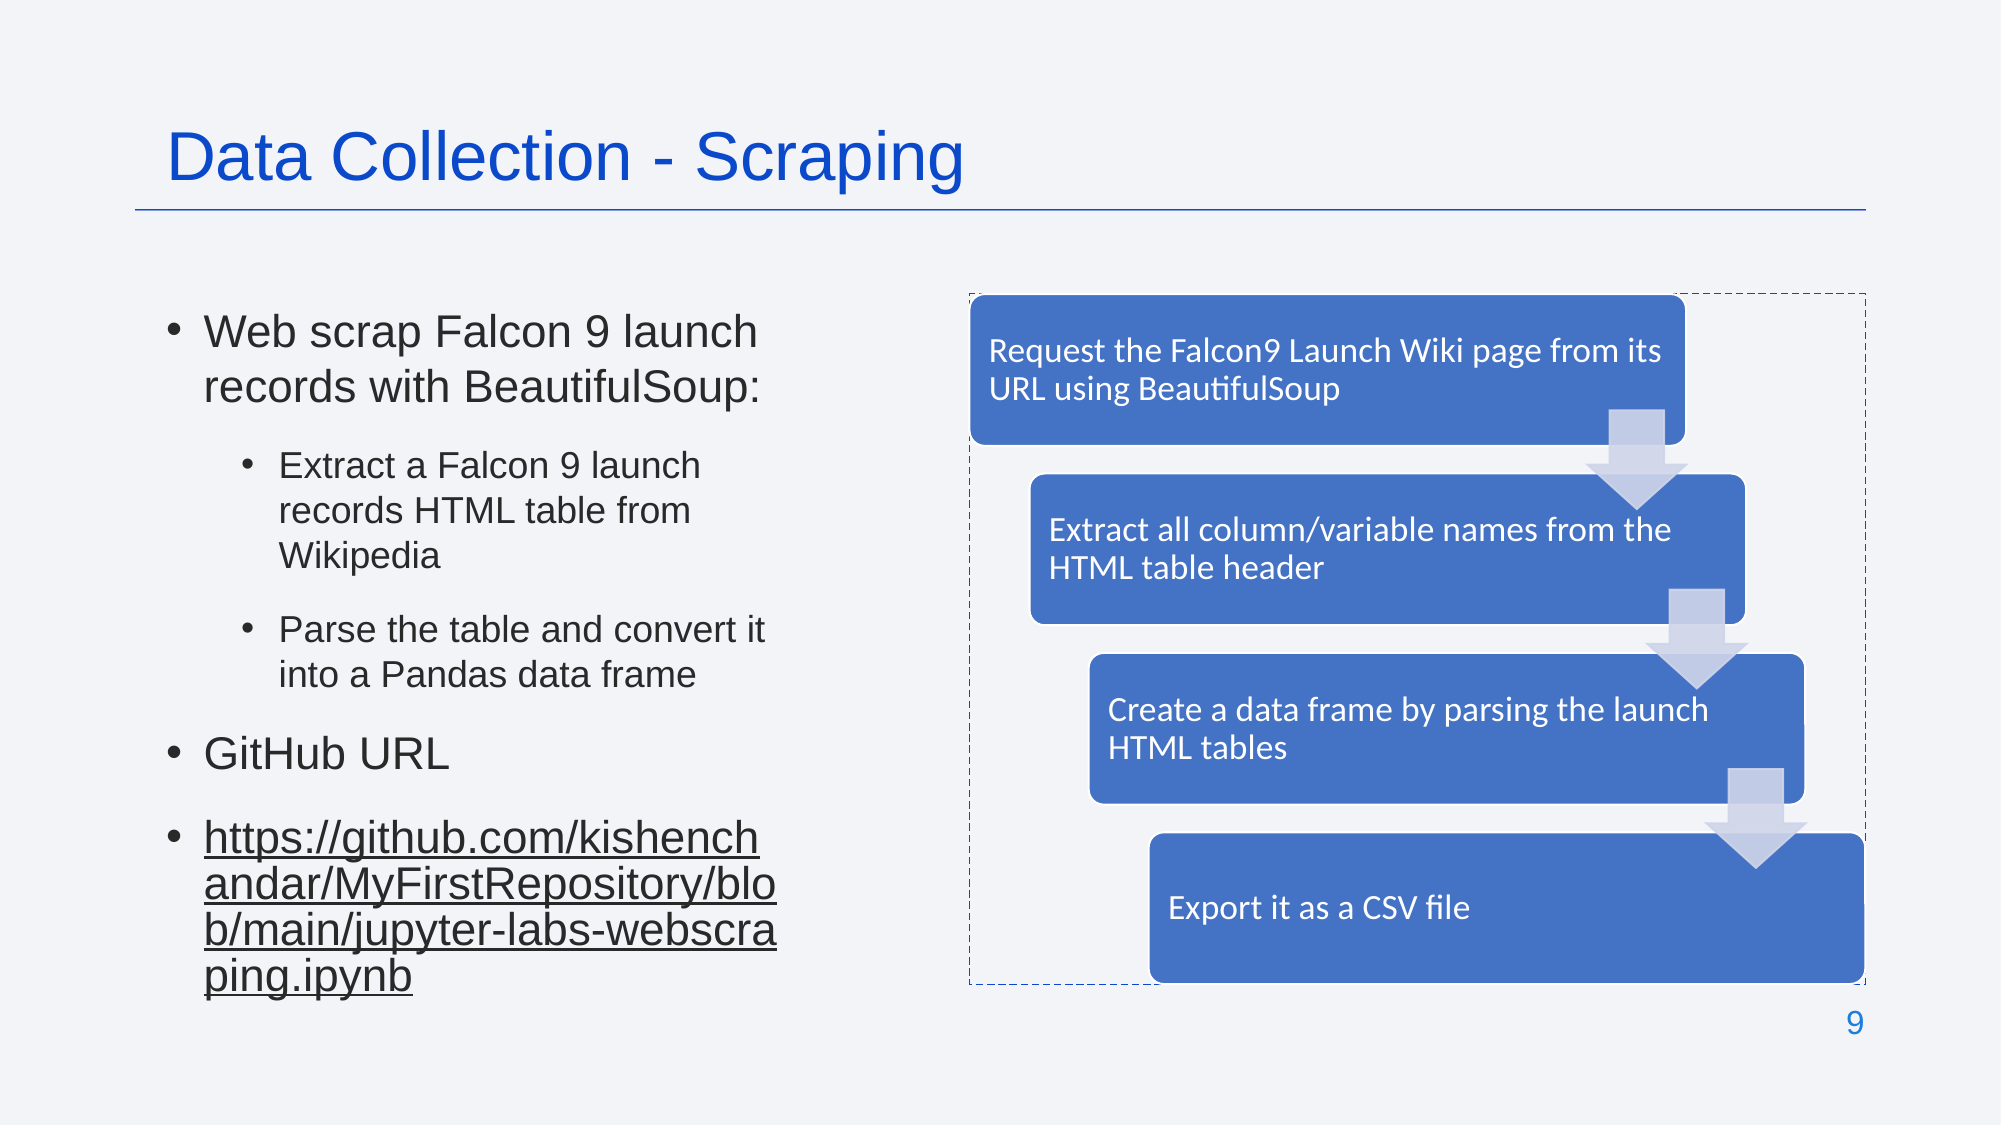

Data Collection - Scraping
Web scrap Falcon 9 launch records with BeautifulSoup:
Extract a Falcon 9 launch records HTML table from Wikipedia
Parse the table and convert it into a Pandas data frame
GitHub URL
https://github.com/kishenchandar/MyFirstRepository/blob/main/jupyter-labs-webscraping.ipynb
Request the Falcon9 Launch Wiki page from its URL using BeautifulSoup
Extract all column/variable names from the HTML table header
Create a data frame by parsing the launch HTML tables
Export it as a CSV file

9